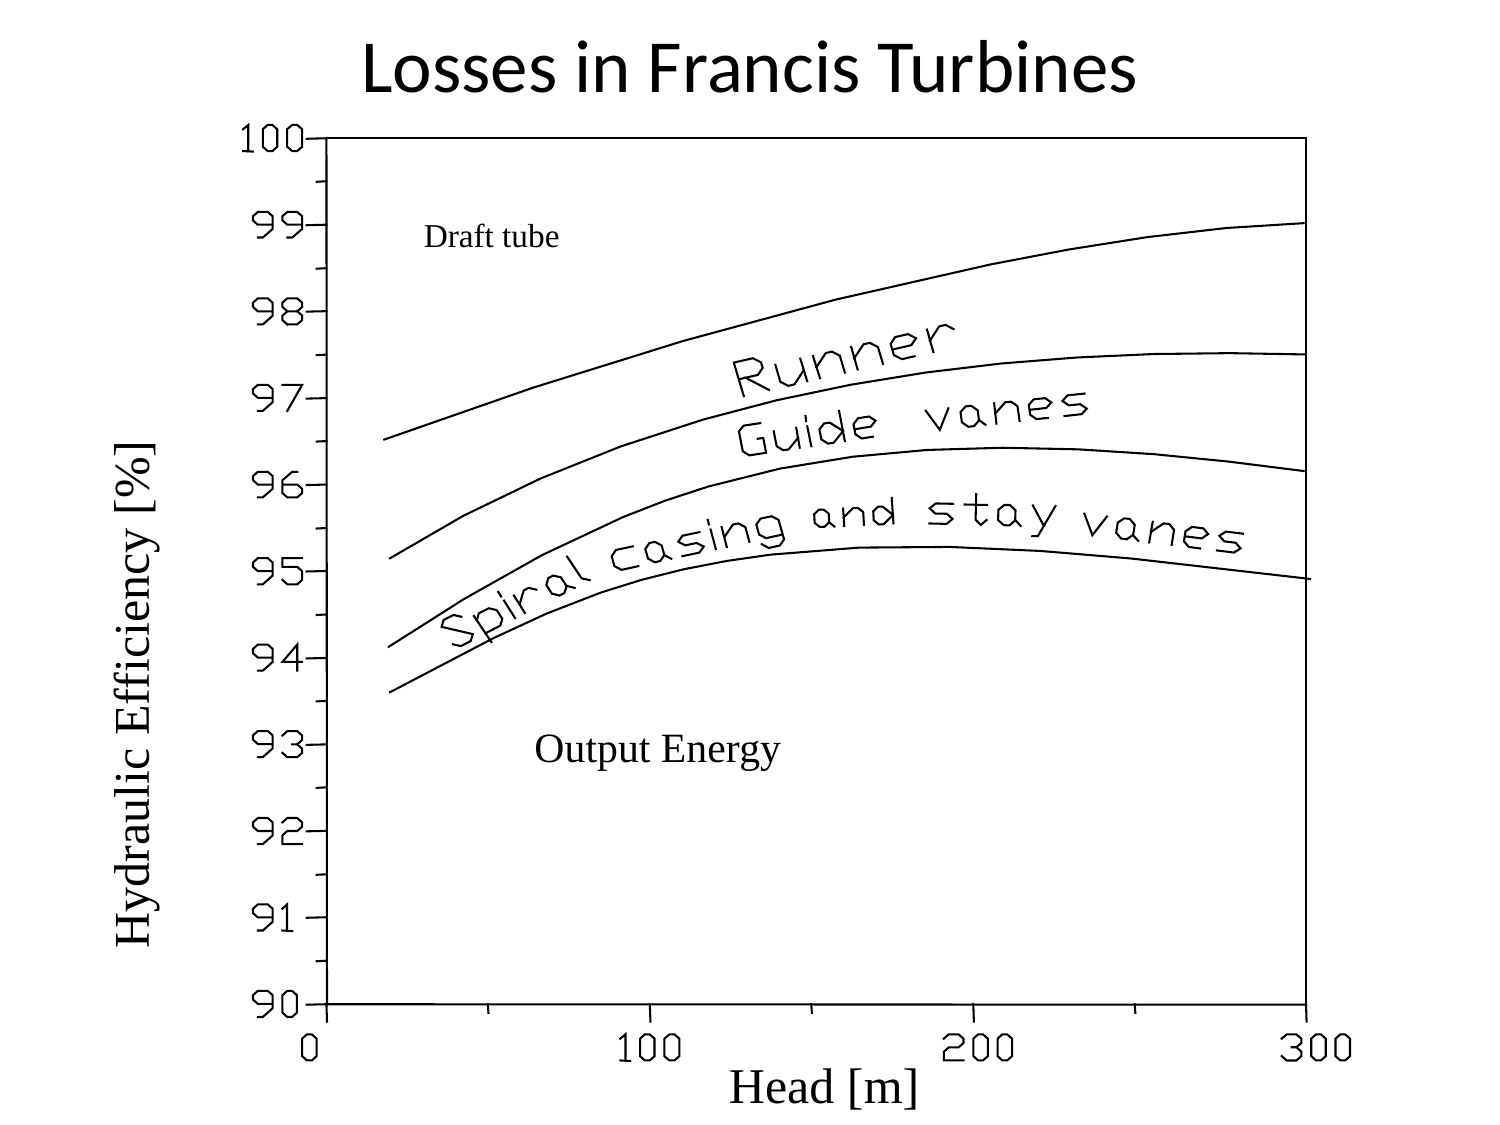

# Losses in Francis Turbines

Draft tube
Hydraulic Efficiency [%]
Output Energy

Head [m]